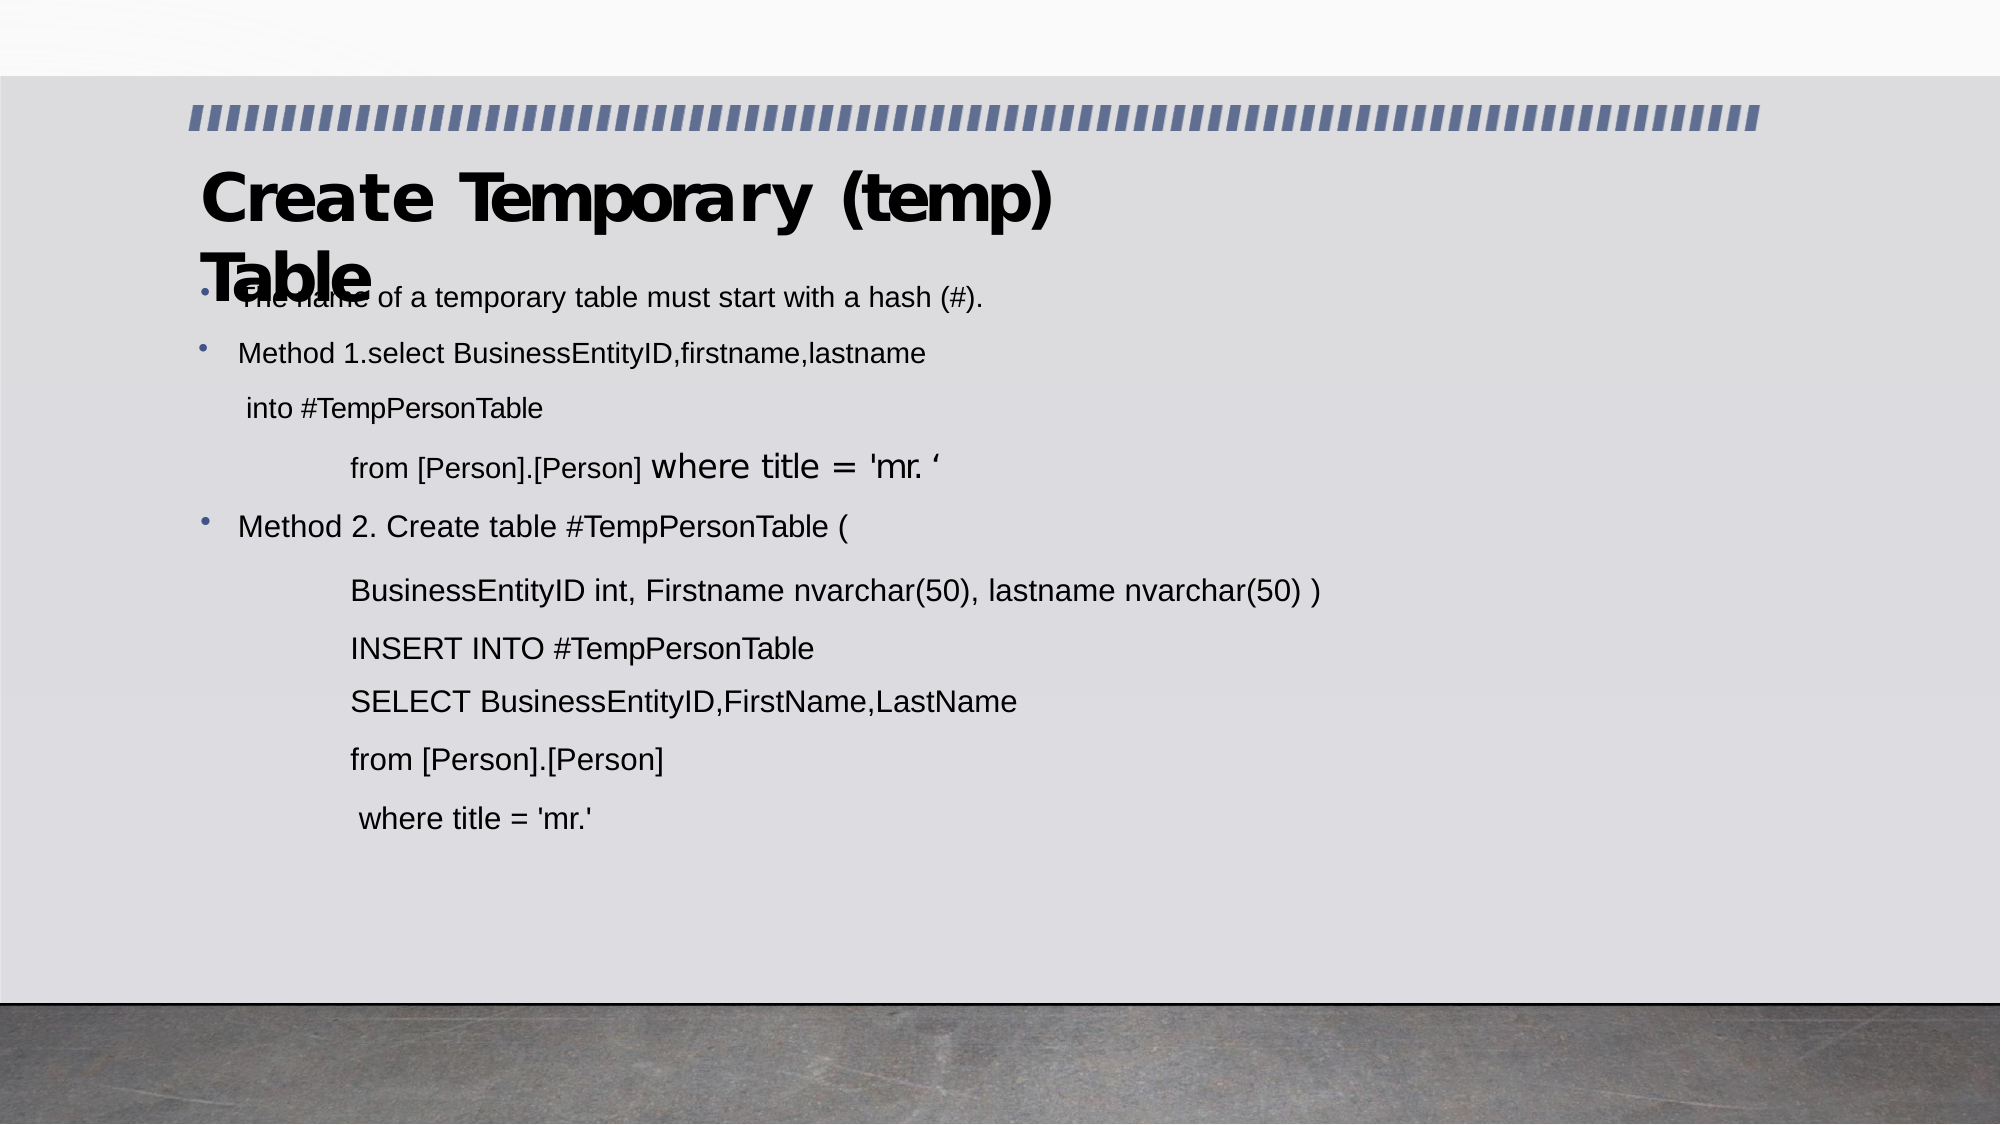

# Create Temporary (temp) Table
The name of a temporary table must start with a hash (#).
Method 1.select BusinessEntityID,firstname,lastname  into #TempPersonTable
from [Person].[Person] where title = 'mr. ‘
Method 2. Create table #TempPersonTable (
BusinessEntityID int, Firstname nvarchar(50), lastname nvarchar(50) )  INSERT INTO #TempPersonTable
SELECT BusinessEntityID,FirstName,LastName
from [Person].[Person]
where title = 'mr.'